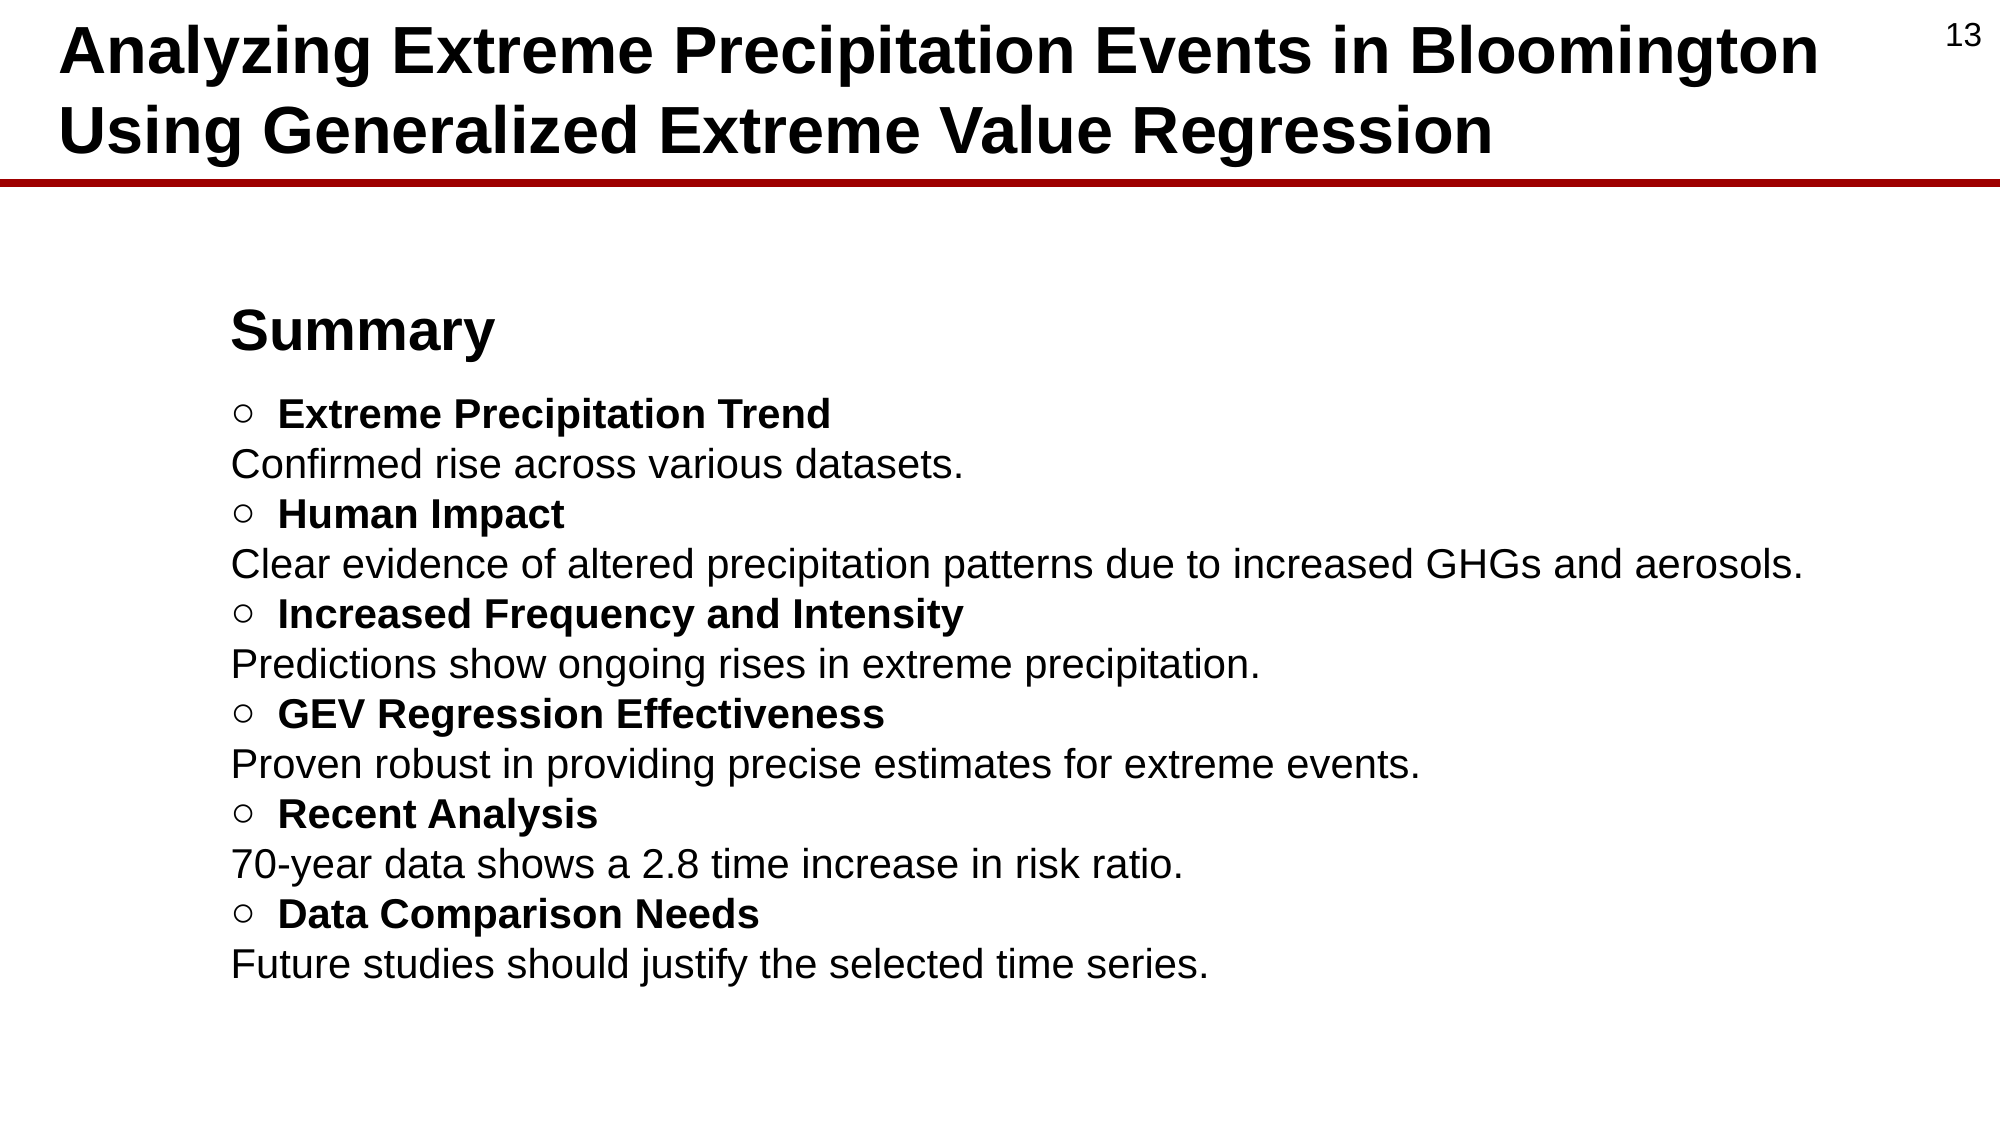

Analyzing Extreme Precipitation Events in Bloomington Using Generalized Extreme Value Regression
13
Summary
Extreme Precipitation Trend
Confirmed rise across various datasets.
Human Impact
Clear evidence of altered precipitation patterns due to increased GHGs and aerosols.
Increased Frequency and Intensity
Predictions show ongoing rises in extreme precipitation.
GEV Regression Effectiveness
Proven robust in providing precise estimates for extreme events.
Recent Analysis
70-year data shows a 2.8 time increase in risk ratio.
Data Comparison Needs
Future studies should justify the selected time series.